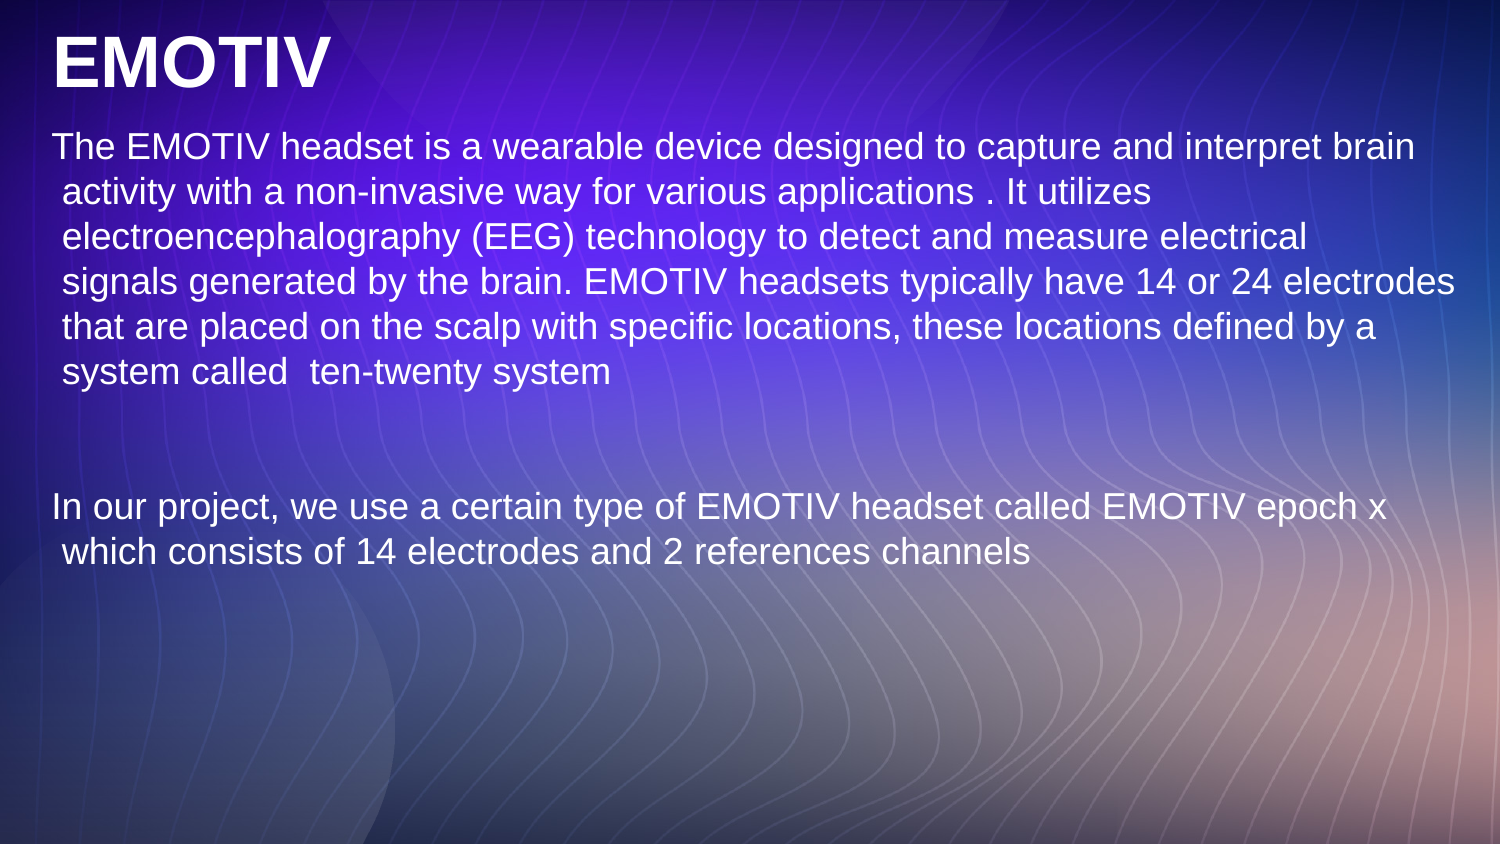

EMOTIV
The EMOTIV headset is a wearable device designed to capture and interpret brain
 activity with a non-invasive way for various applications . It utilizes
 electroencephalography (EEG) technology to detect and measure electrical
 signals generated by the brain. EMOTIV headsets typically have 14 or 24 electrodes
 that are placed on the scalp with specific locations, these locations defined by a
 system called  ten-twenty system

In our project, we use a certain type of EMOTIV headset called EMOTIV epoch x
 which consists of 14 electrodes and 2 references channels